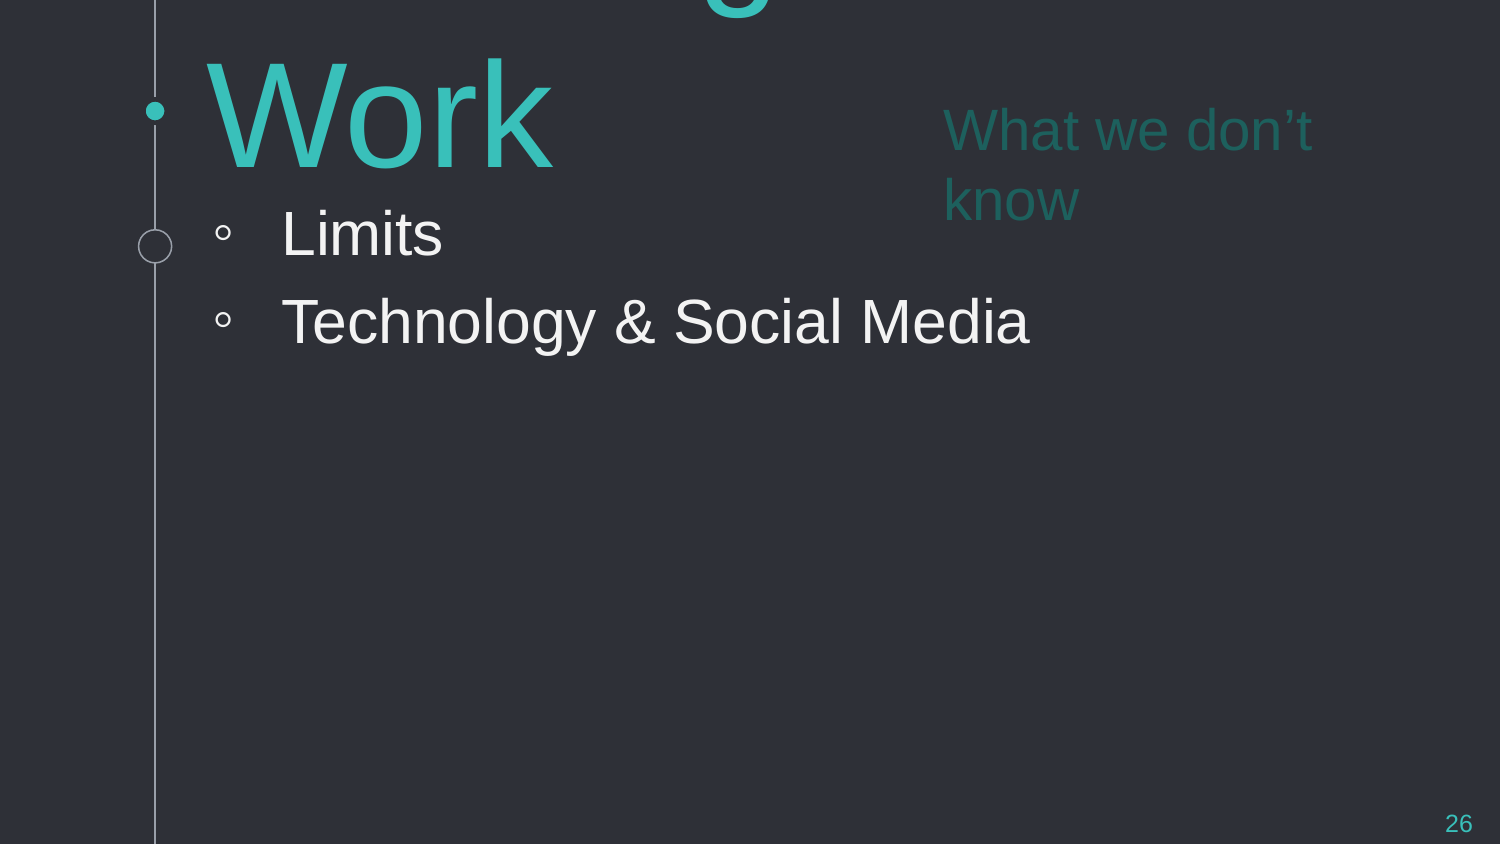

Meaningful Work
Limits
Technology & Social Media
What we don’t know
26